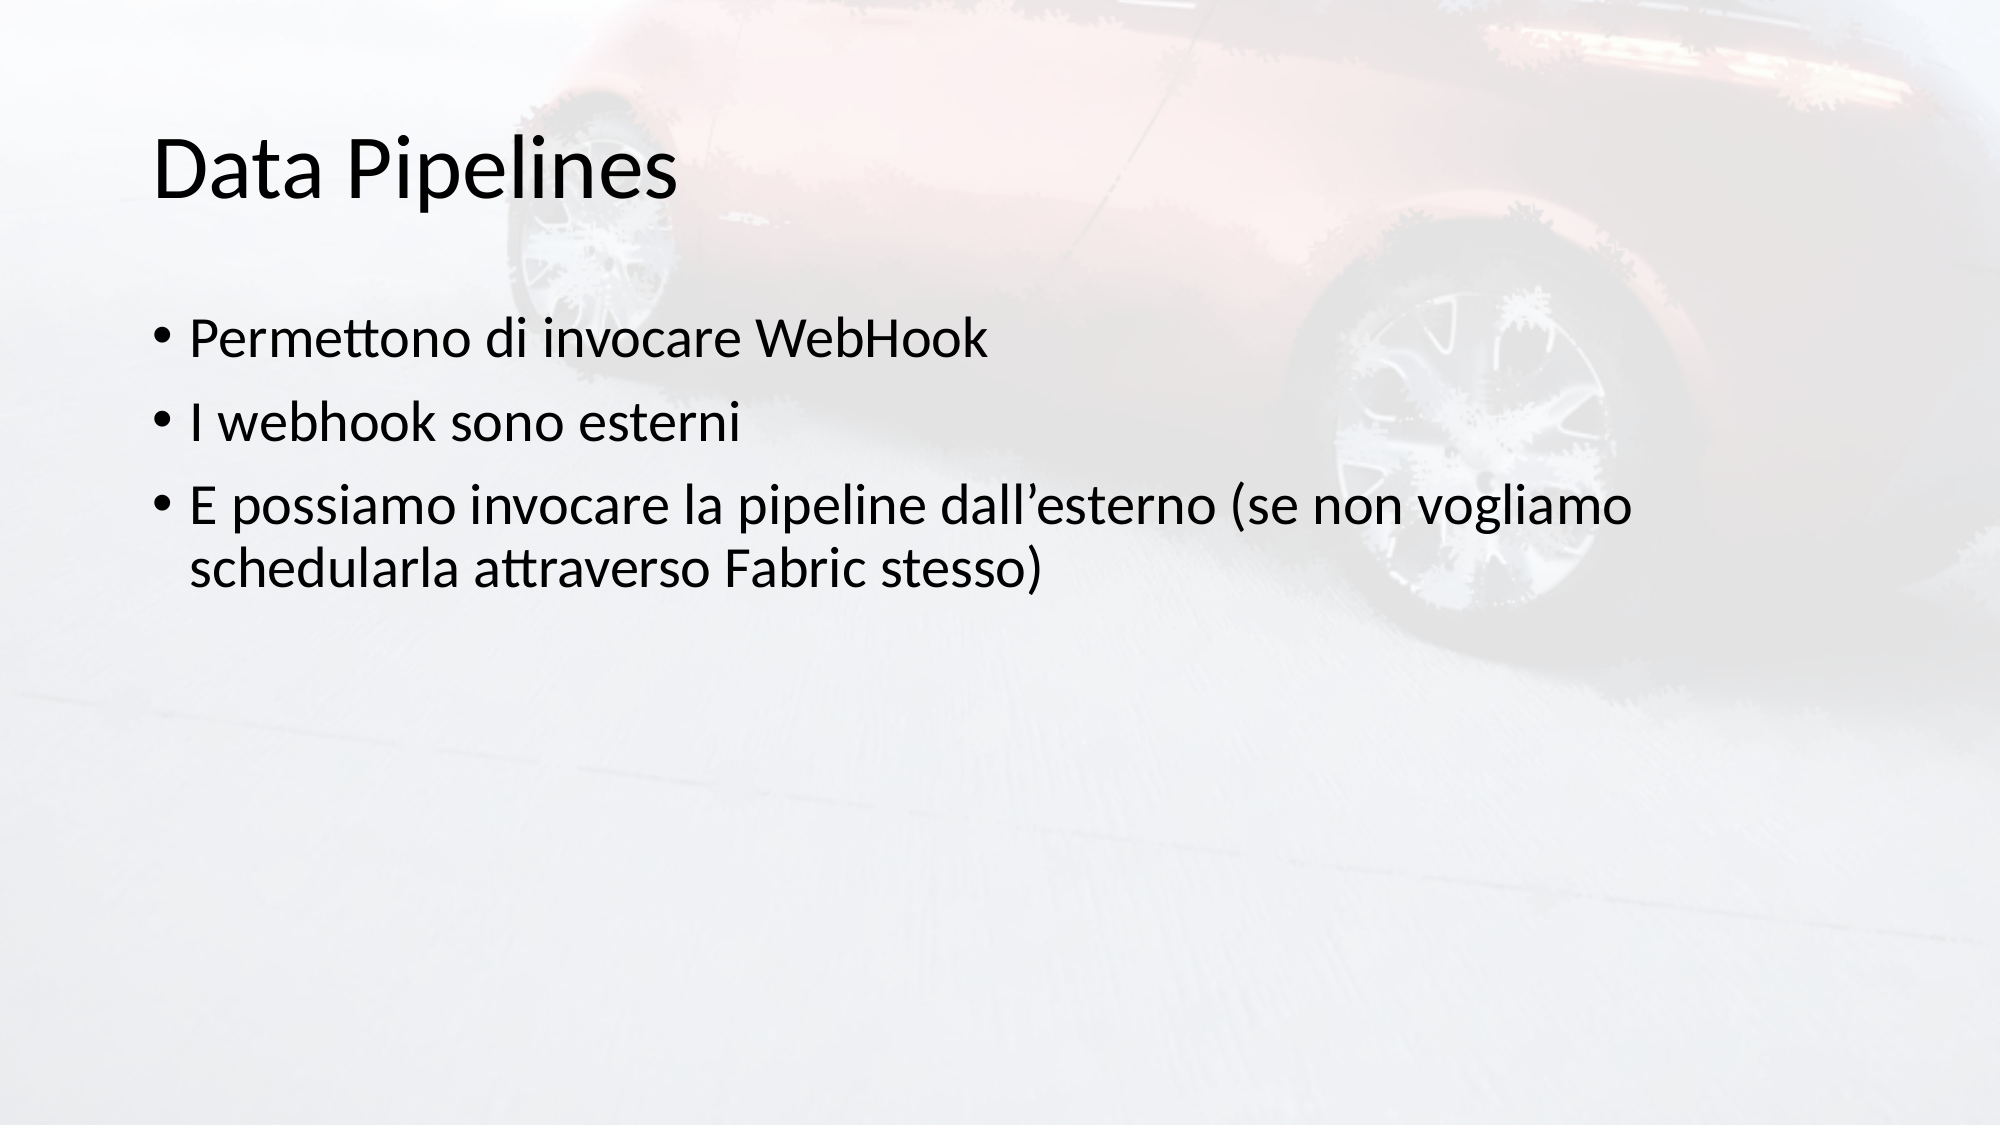

# Data Pipelines
Permettono di invocare WebHook
I webhook sono esterni
E possiamo invocare la pipeline dall’esterno (se non vogliamo schedularla attraverso Fabric stesso)